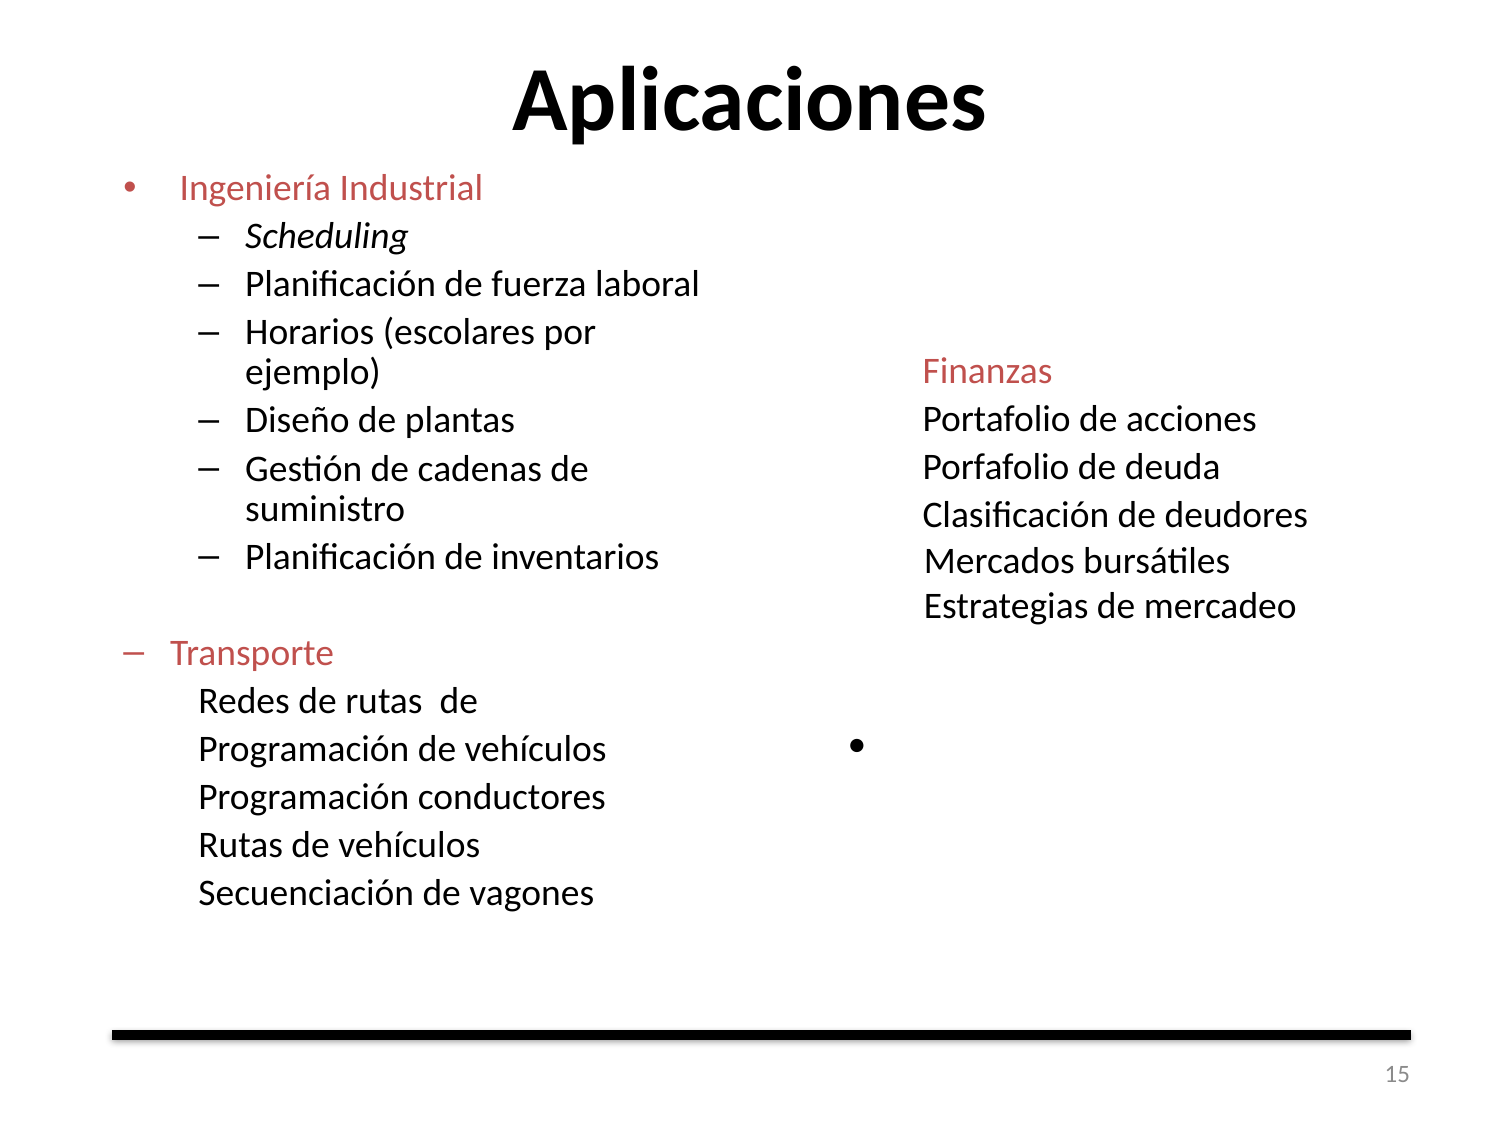

# Aplicaciones
Ingeniería Industrial
Scheduling
Planificación de fuerza laboral
Horarios (escolares por ejemplo)
Diseño de plantas
Gestión de cadenas de suministro
Planificación de inventarios

Transporte
Redes de rutas  de
Programación de vehículos
Programación conductores
Rutas de vehículos
Secuenciación de vagones

Finanzas
Portafolio de acciones
Porfafolio de deuda
Clasificación de deudores
         Mercados bursátiles
         Estrategias de mercadeo

•

15